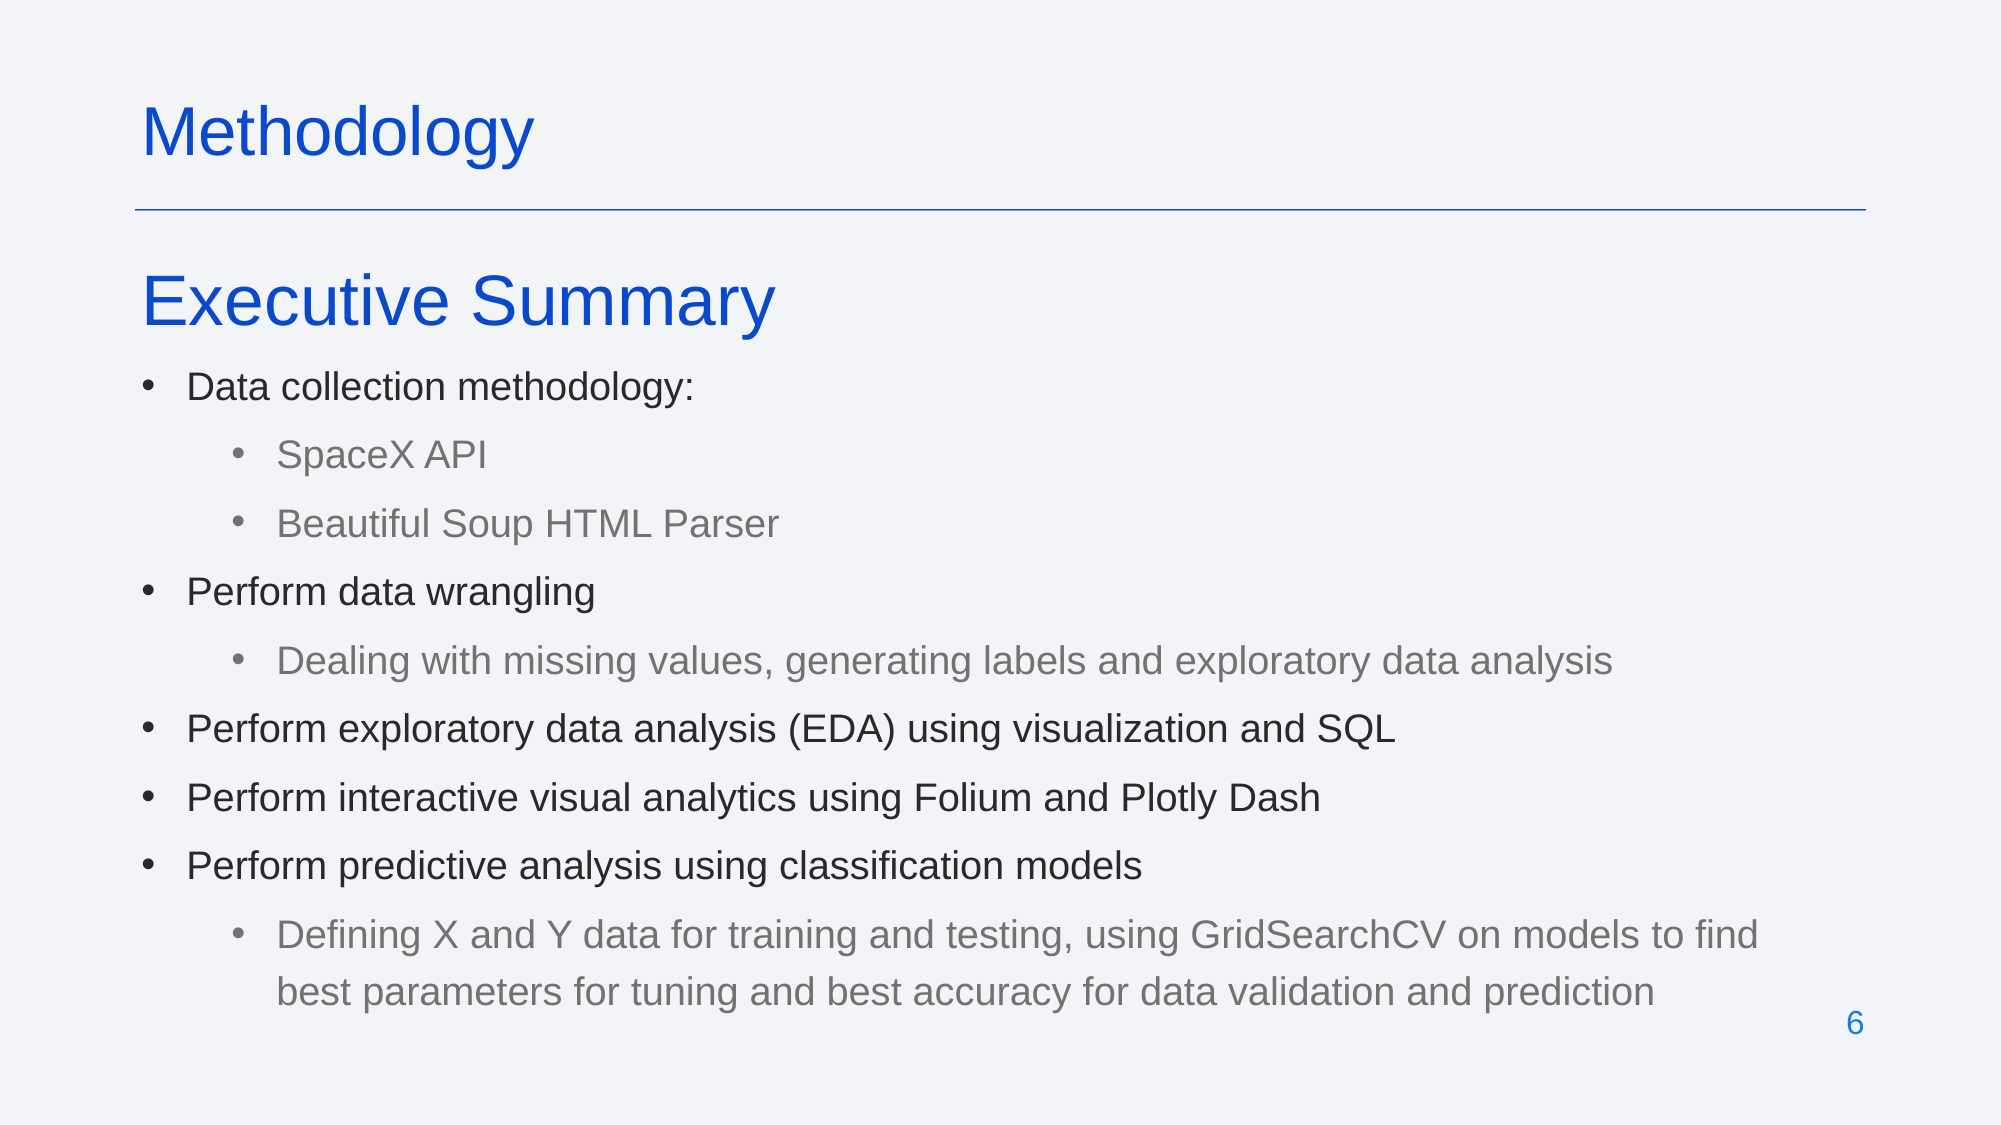

Methodology
Executive Summary
Data collection methodology:
SpaceX API
Beautiful Soup HTML Parser
Perform data wrangling
Dealing with missing values, generating labels and exploratory data analysis
Perform exploratory data analysis (EDA) using visualization and SQL
Perform interactive visual analytics using Folium and Plotly Dash
Perform predictive analysis using classification models
Defining X and Y data for training and testing, using GridSearchCV on models to find best parameters for tuning and best accuracy for data validation and prediction

6